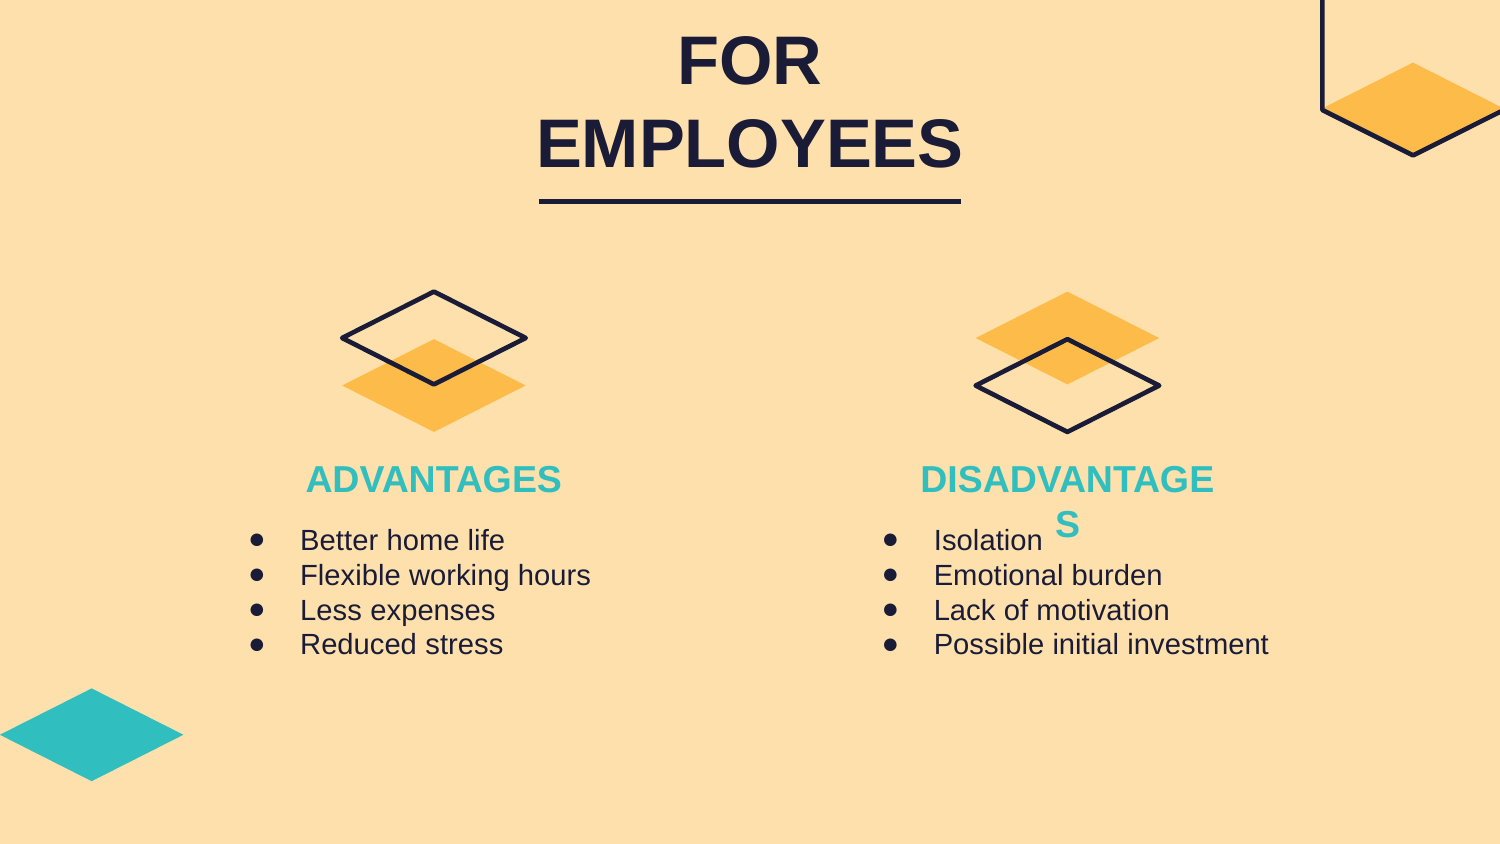

FOR EMPLOYEES

# ADVANTAGES
DISADVANTAGES
Better home life
Flexible working hours
Less expenses
Reduced stress
Isolation
Emotional burden
Lack of motivation
Possible initial investment